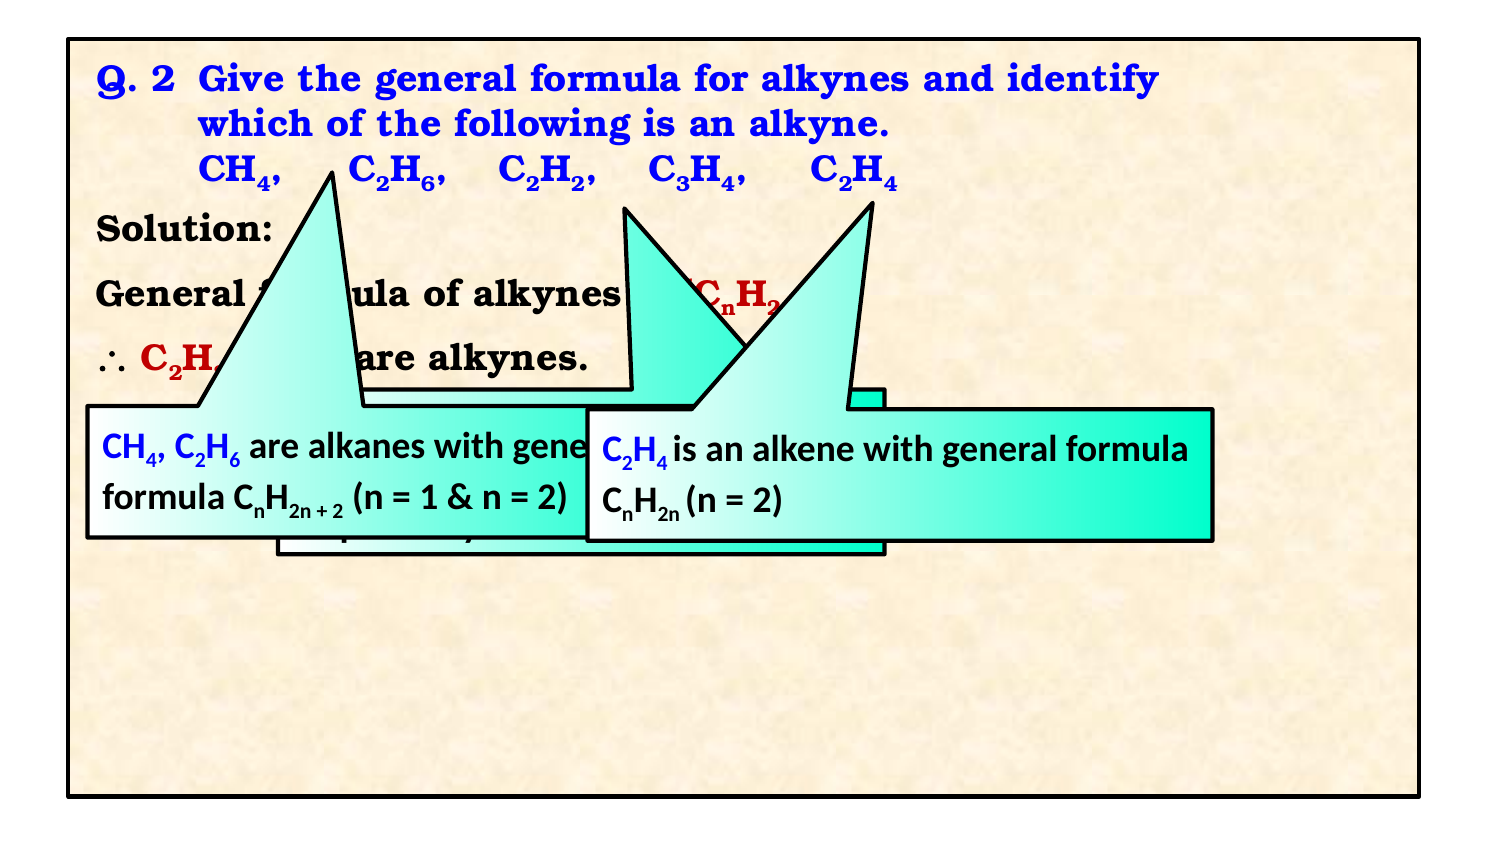

Q. 2
Give the general formula for alkynes and identify which of the following is an alkyne.
CH4,	C2H6,	C2H2, 	C3H4,	 C2H4
Solution:
General formula of alkynes is (CnH2n-2)
∴ C2H2, C3H4  are alkynes.

C2H2, C3H4 corresponds to general formula (CnH2n-2) with n = 2 & n = 3 respectively.
CH4, C2H6 are alkanes with general formula CnH2n + 2 (n = 1 & n = 2)
C2H4 is an alkene with general formula CnH2n (n = 2)